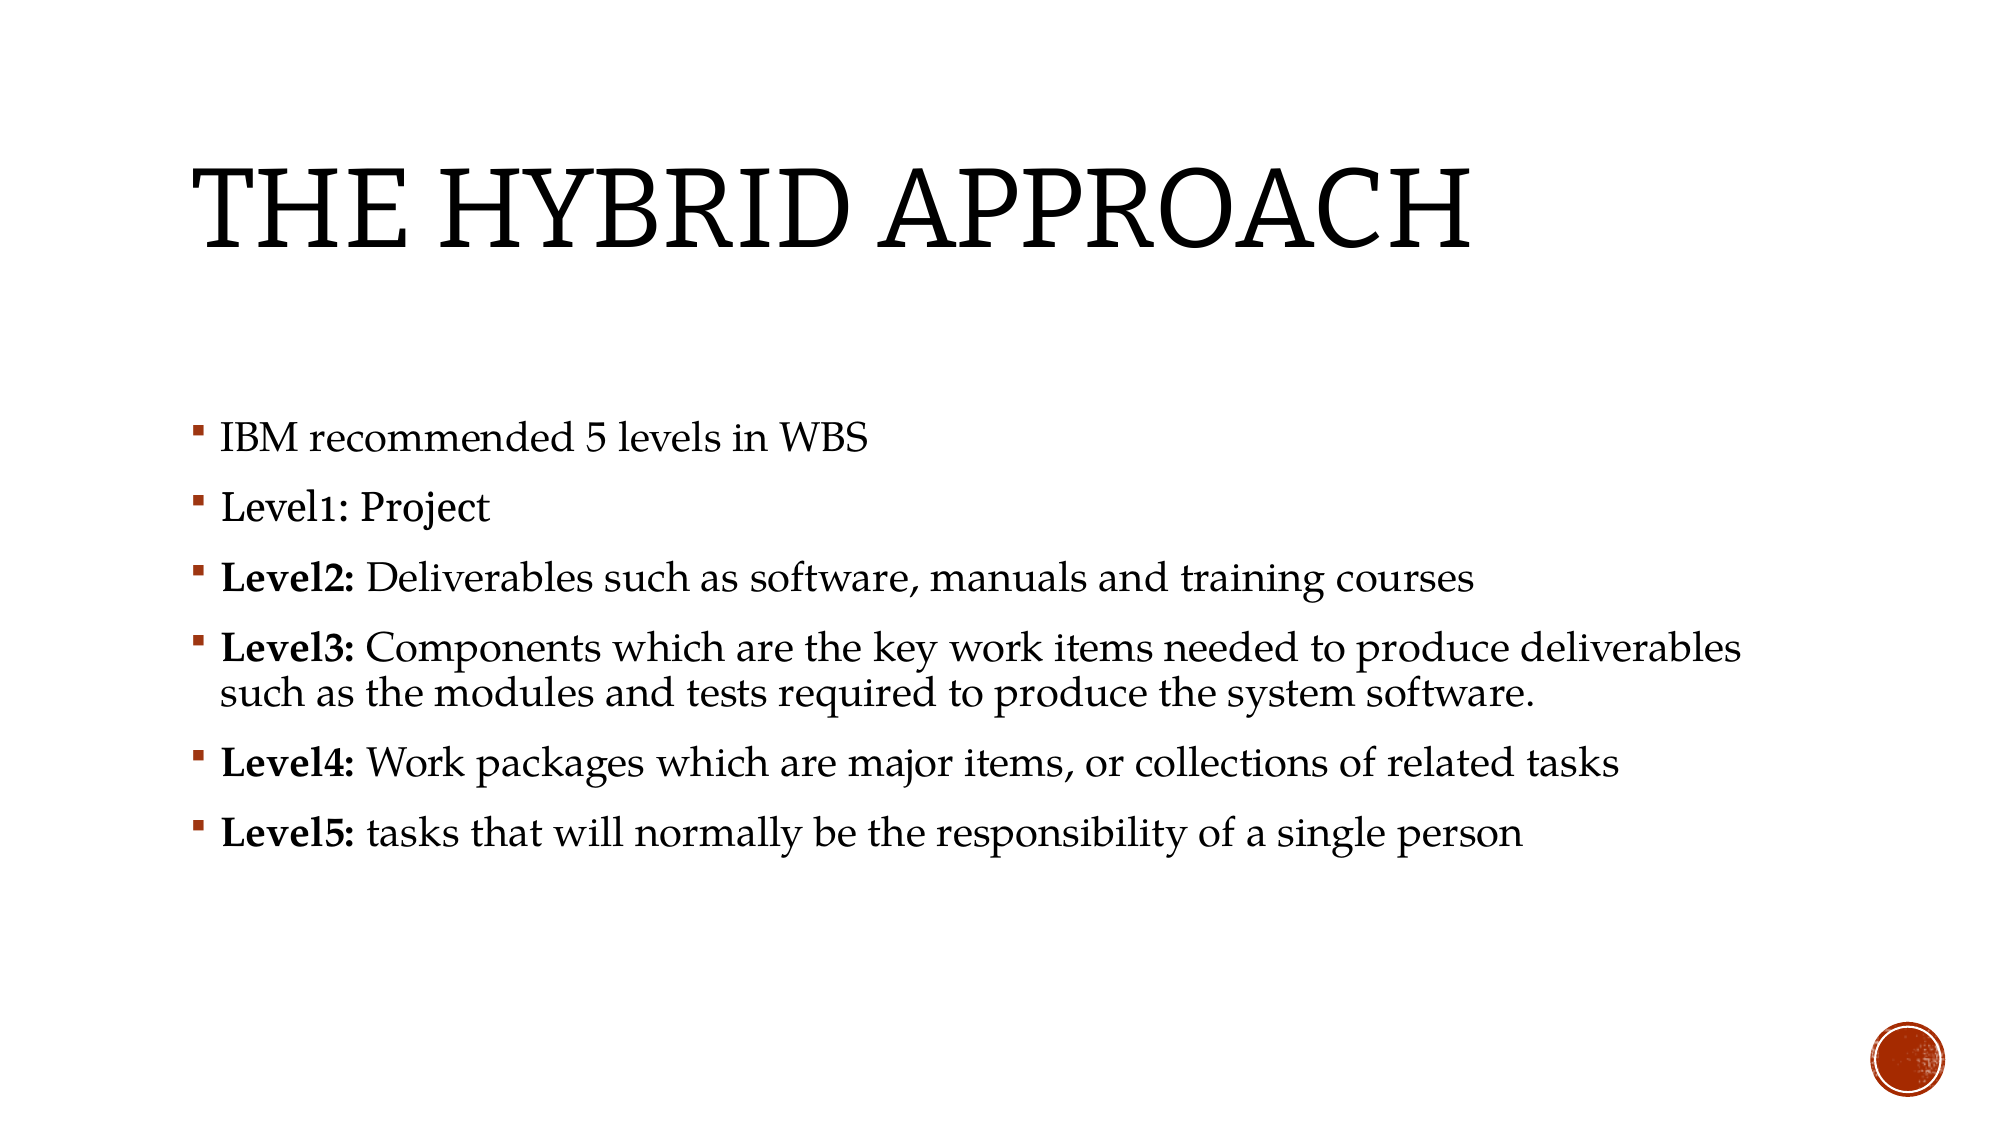

# The Hybrid Approach

IBM recommended 5 levels in WBS
Level1: Project
Level2: Deliverables such as software, manuals and training courses
Level3: Components which are the key work items needed to produce deliverables such as the modules and tests required to produce the system software.
Level4: Work packages which are major items, or collections of related tasks
Level5: tasks that will normally be the responsibility of a single person